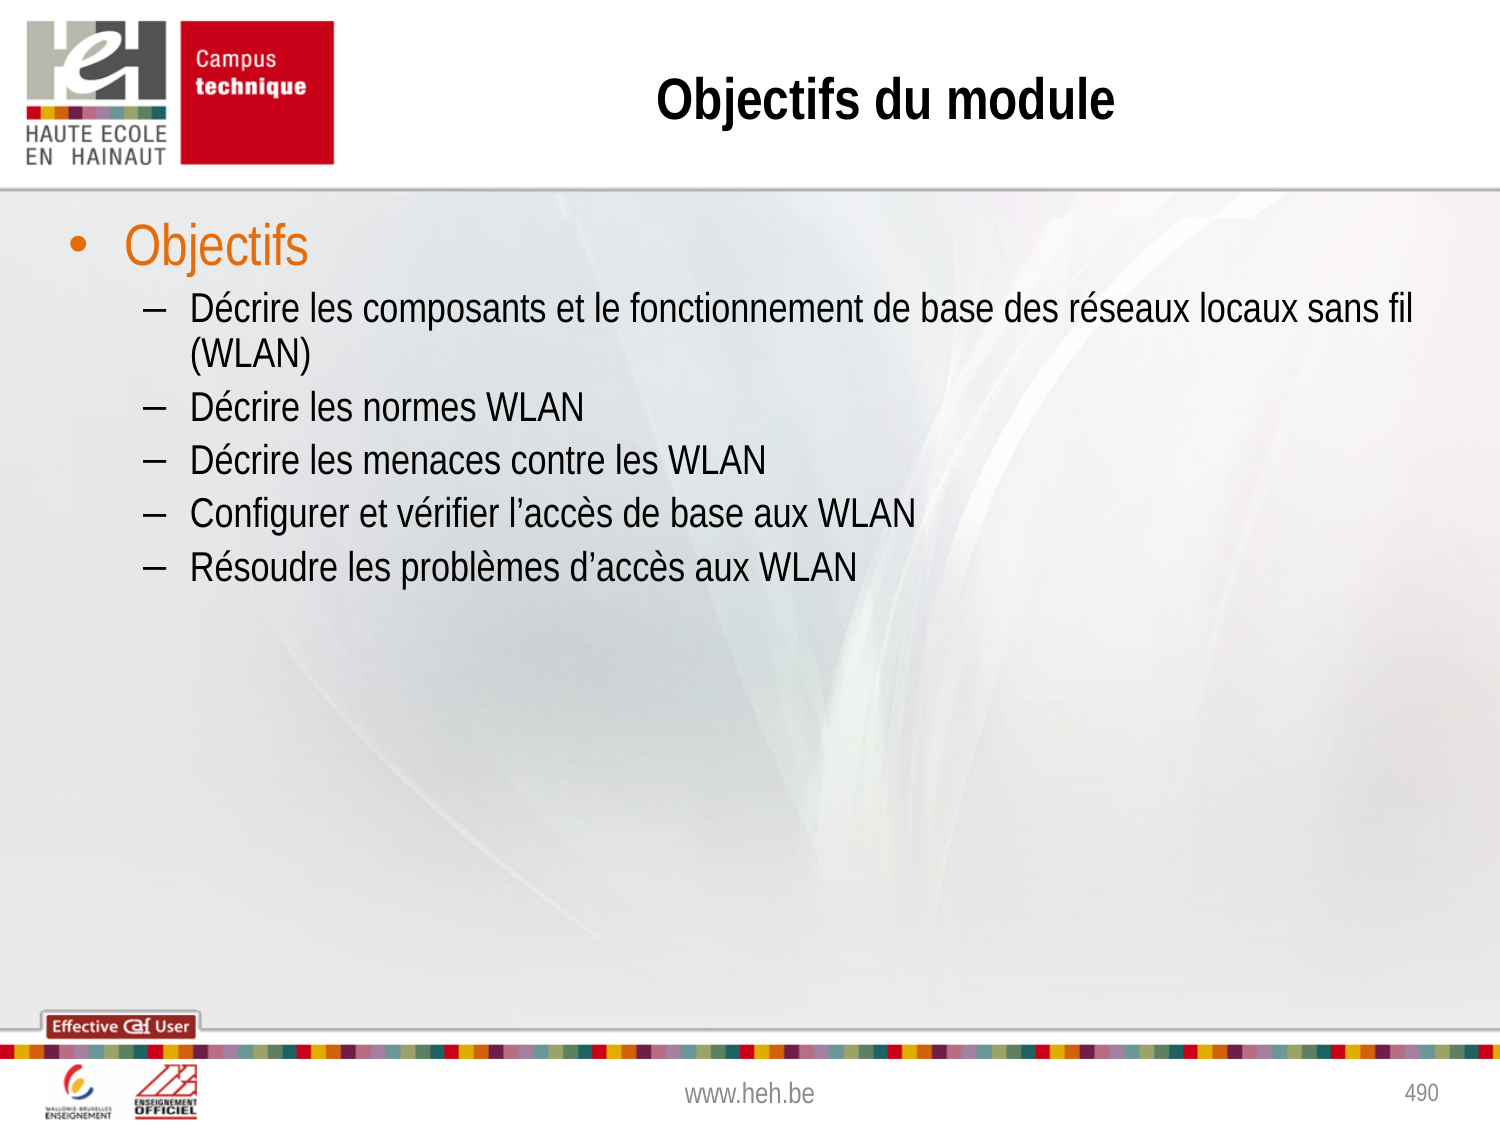

# Objectifs du module
Objectifs
Décrire les composants et le fonctionnement de base des réseaux locaux sans fil (WLAN)
Décrire les normes WLAN
Décrire les menaces contre les WLAN
Configurer et vérifier l’accès de base aux WLAN
Résoudre les problèmes d’accès aux WLAN
www.heh.be
490